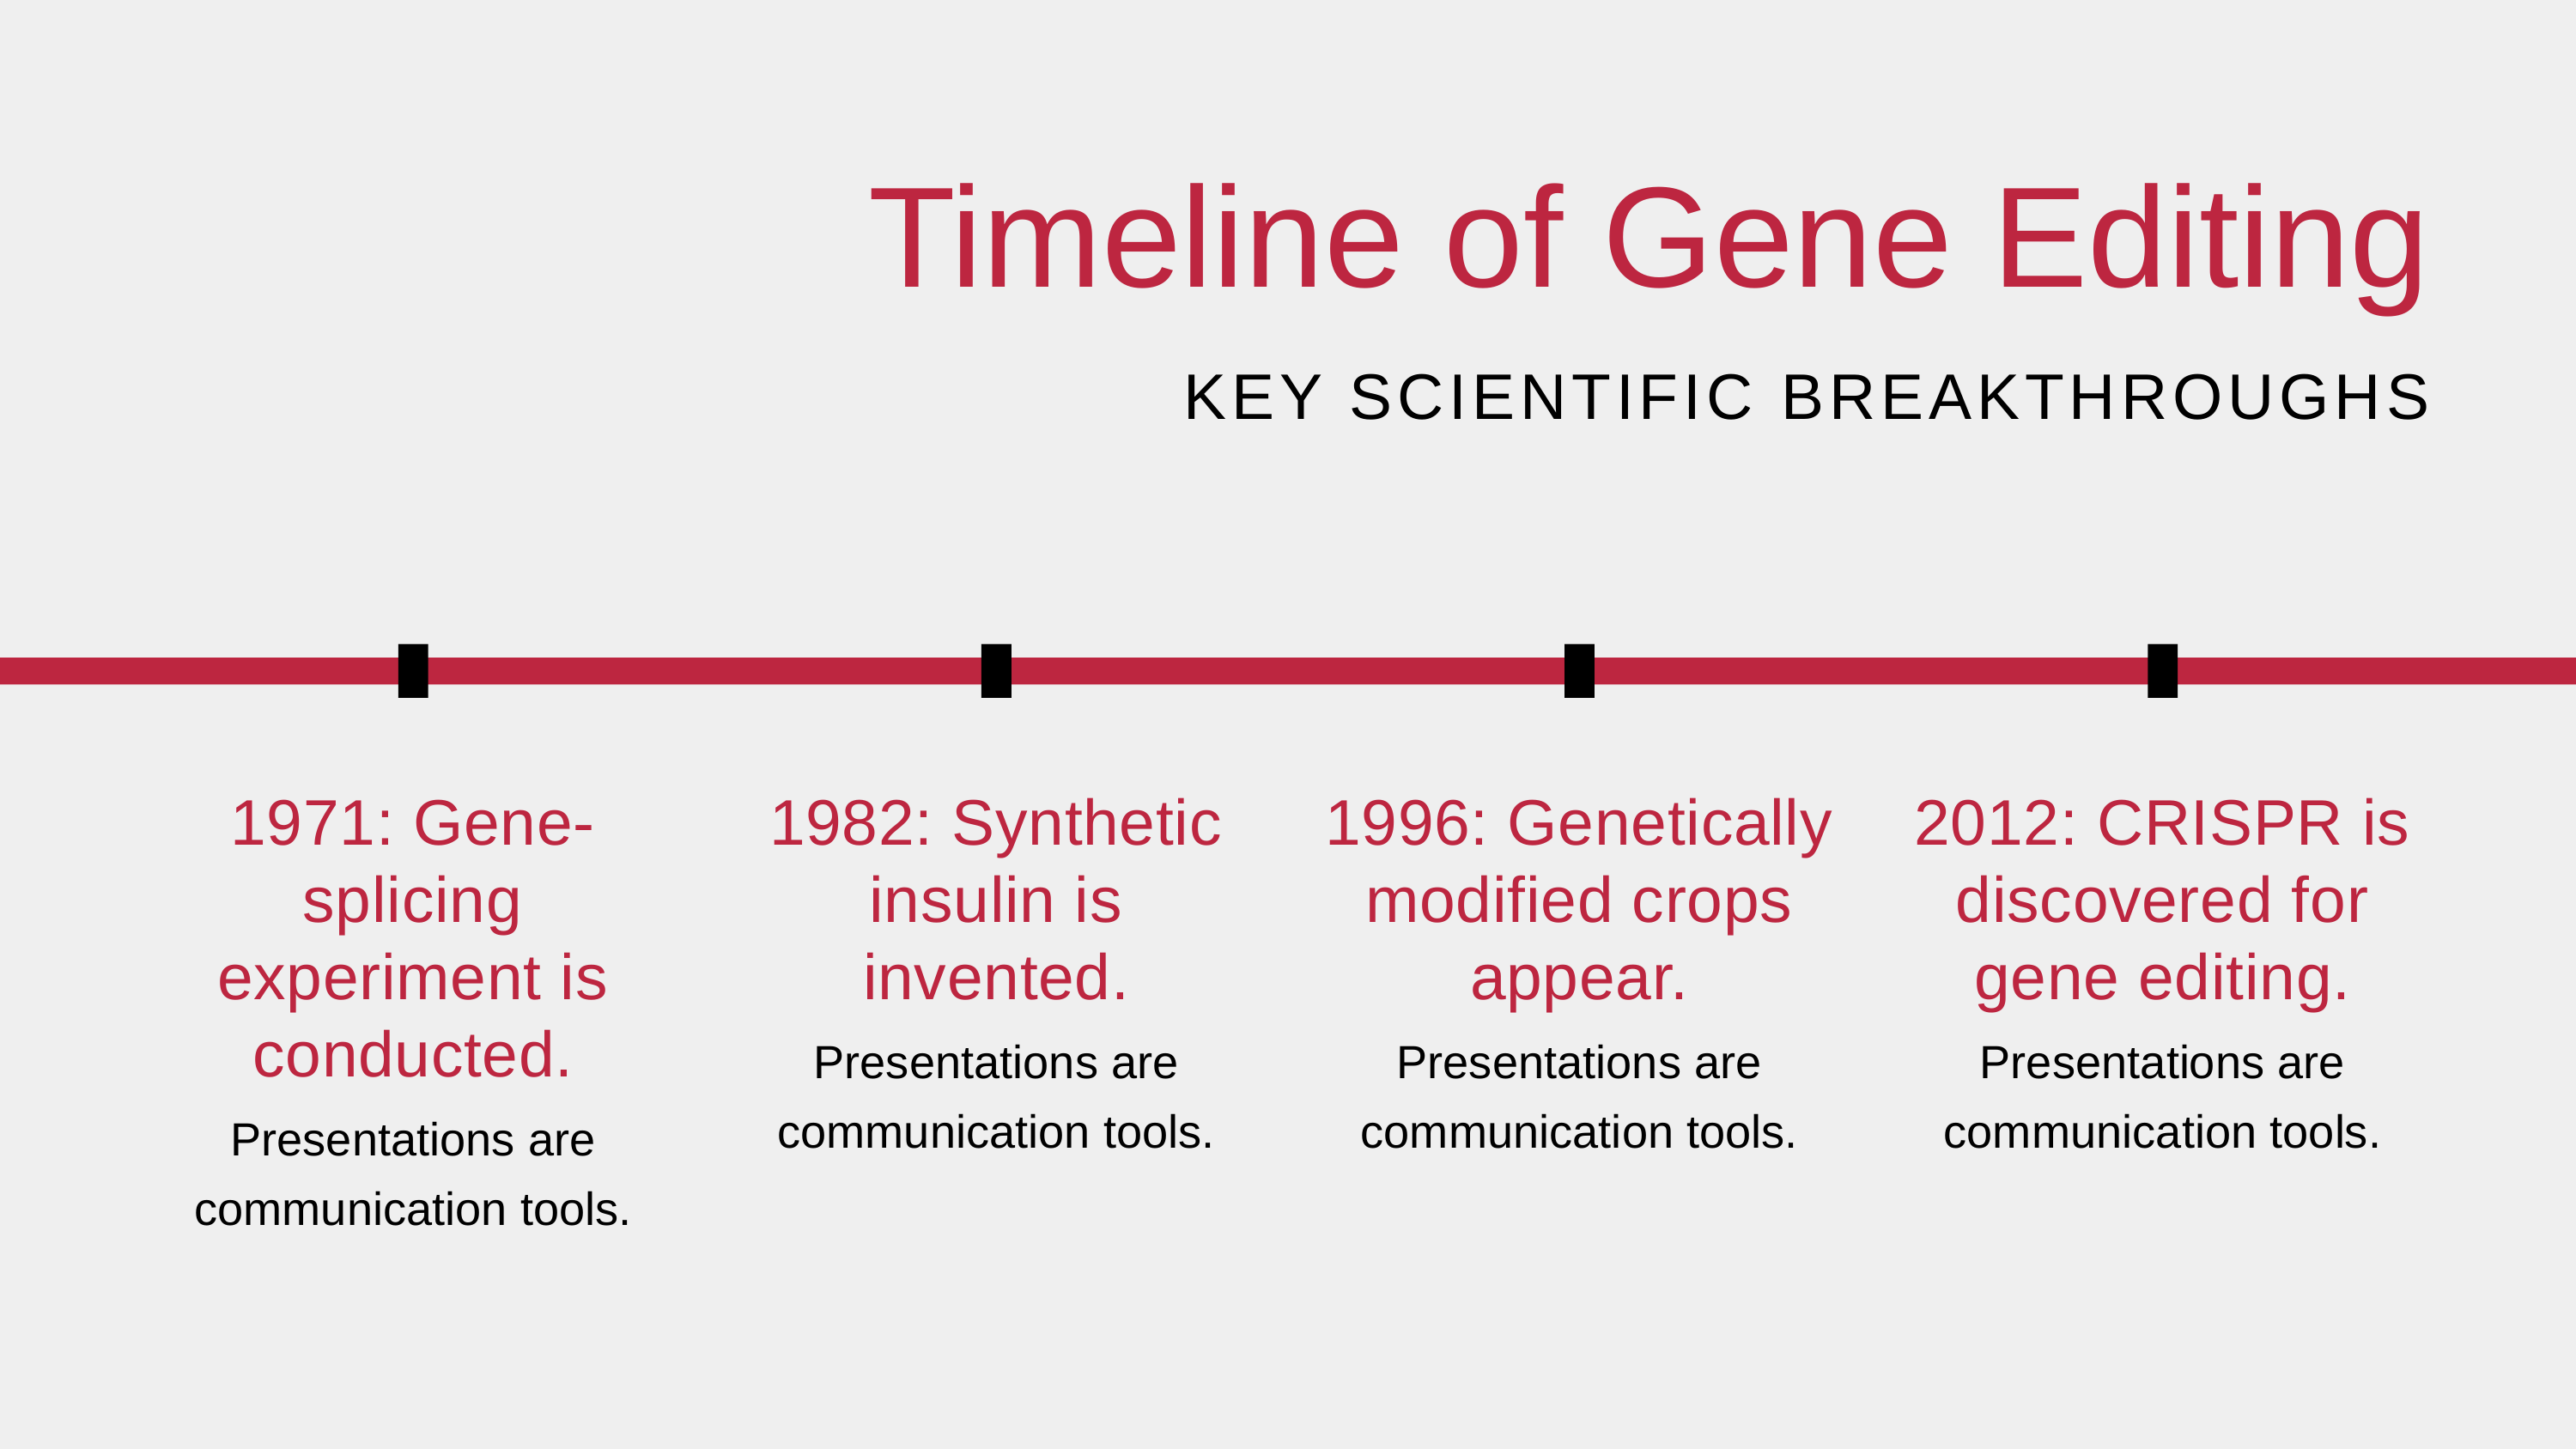

Timeline of Gene Editing
KEY SCIENTIFIC BREAKTHROUGHS

1971: Gene-splicing experiment is conducted.
Presentations are communication tools.
1982: Synthetic insulin is invented.
Presentations are communication tools.
1996: Genetically modified crops appear.
Presentations are communication tools.
2012: CRISPR is discovered for gene editing.
Presentations are communication tools.